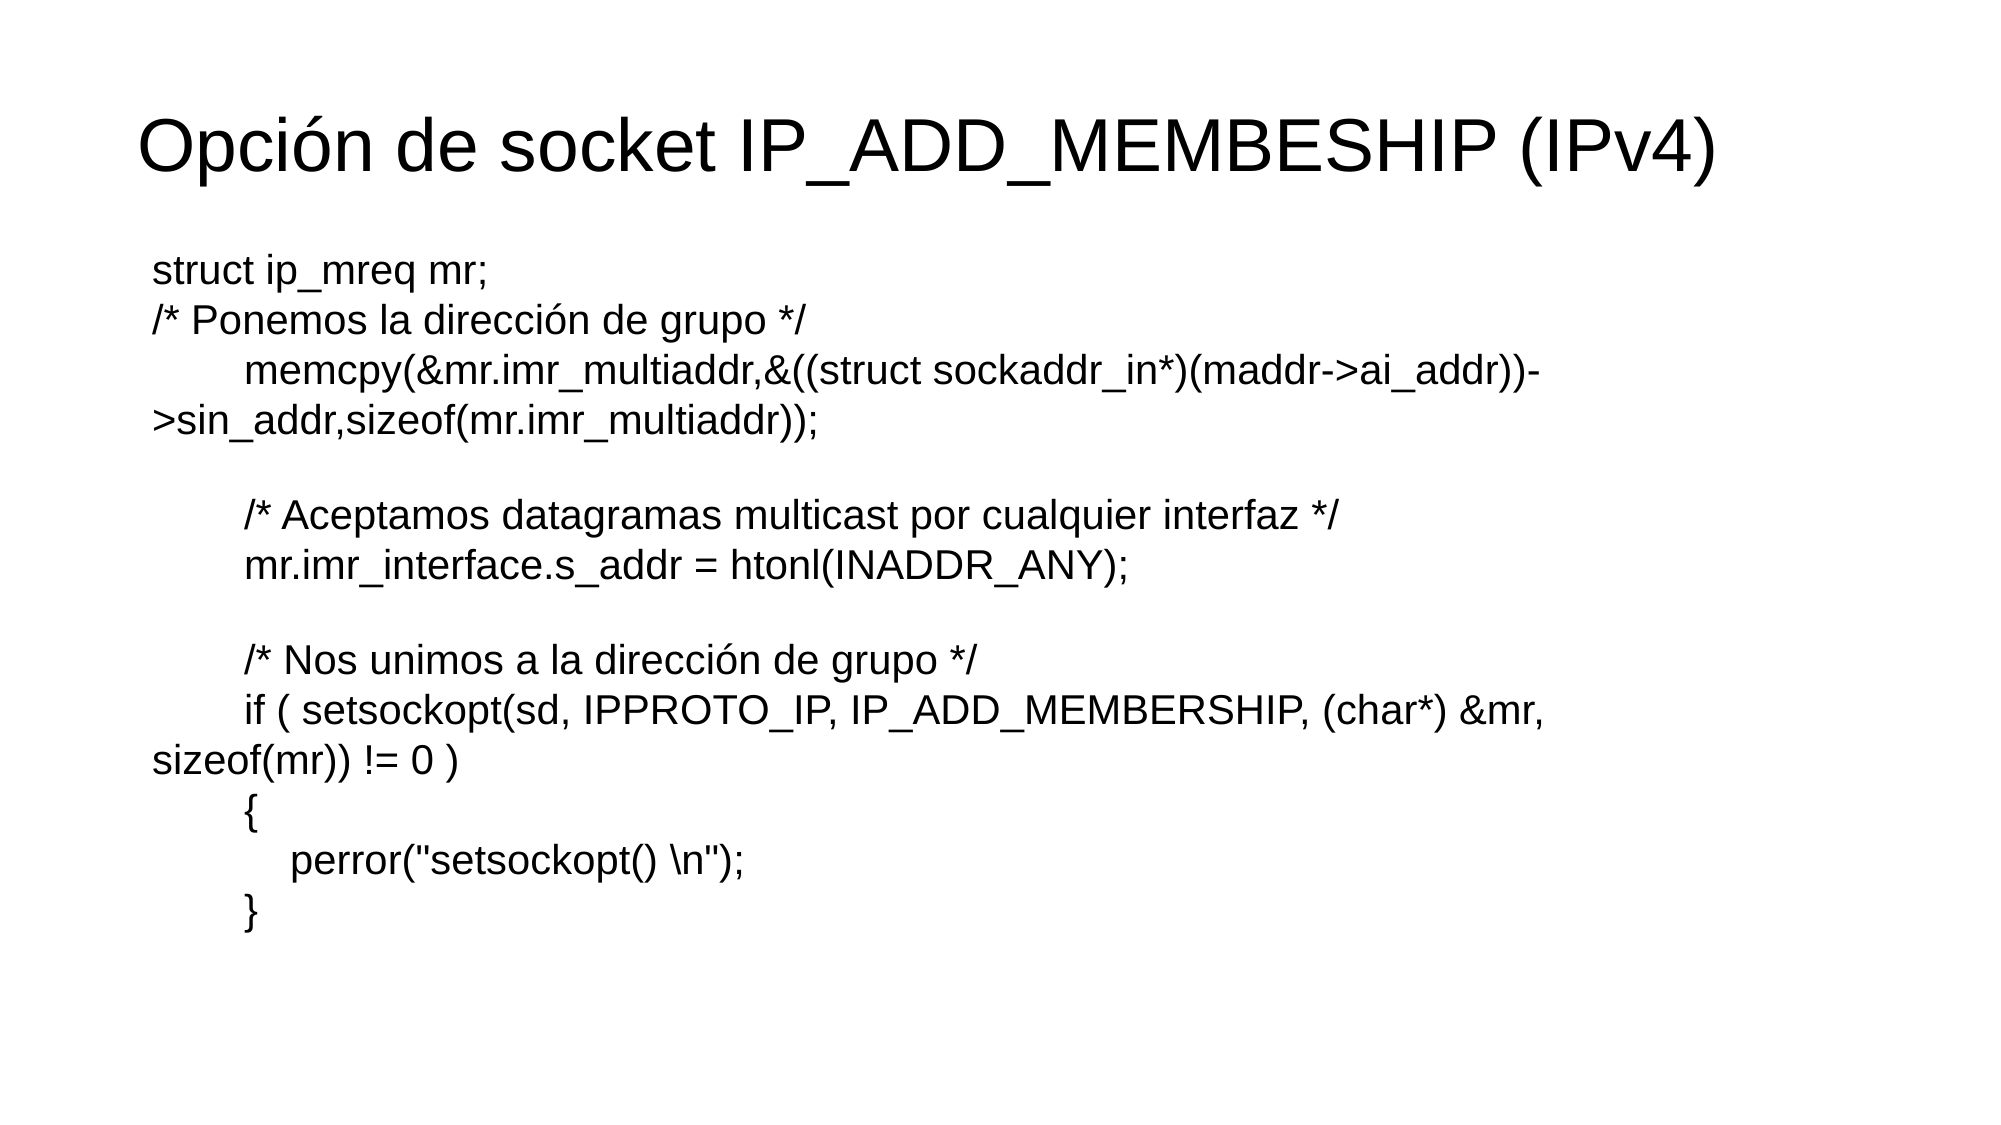

Opción de socket IP_ADD_MEMBESHIP (IPv4)
struct ip_mreq mr;
/* Ponemos la dirección de grupo */
        memcpy(&mr.imr_multiaddr,&((struct sockaddr_in*)(maddr->ai_addr))->sin_addr,sizeof(mr.imr_multiaddr));

        /* Aceptamos datagramas multicast por cualquier interfaz */
        mr.imr_interface.s_addr = htonl(INADDR_ANY);

        /* Nos unimos a la dirección de grupo */
        if ( setsockopt(sd, IPPROTO_IP, IP_ADD_MEMBERSHIP, (char*) &mr, sizeof(mr)) != 0 )
        {
            perror("setsockopt() \n");
        }